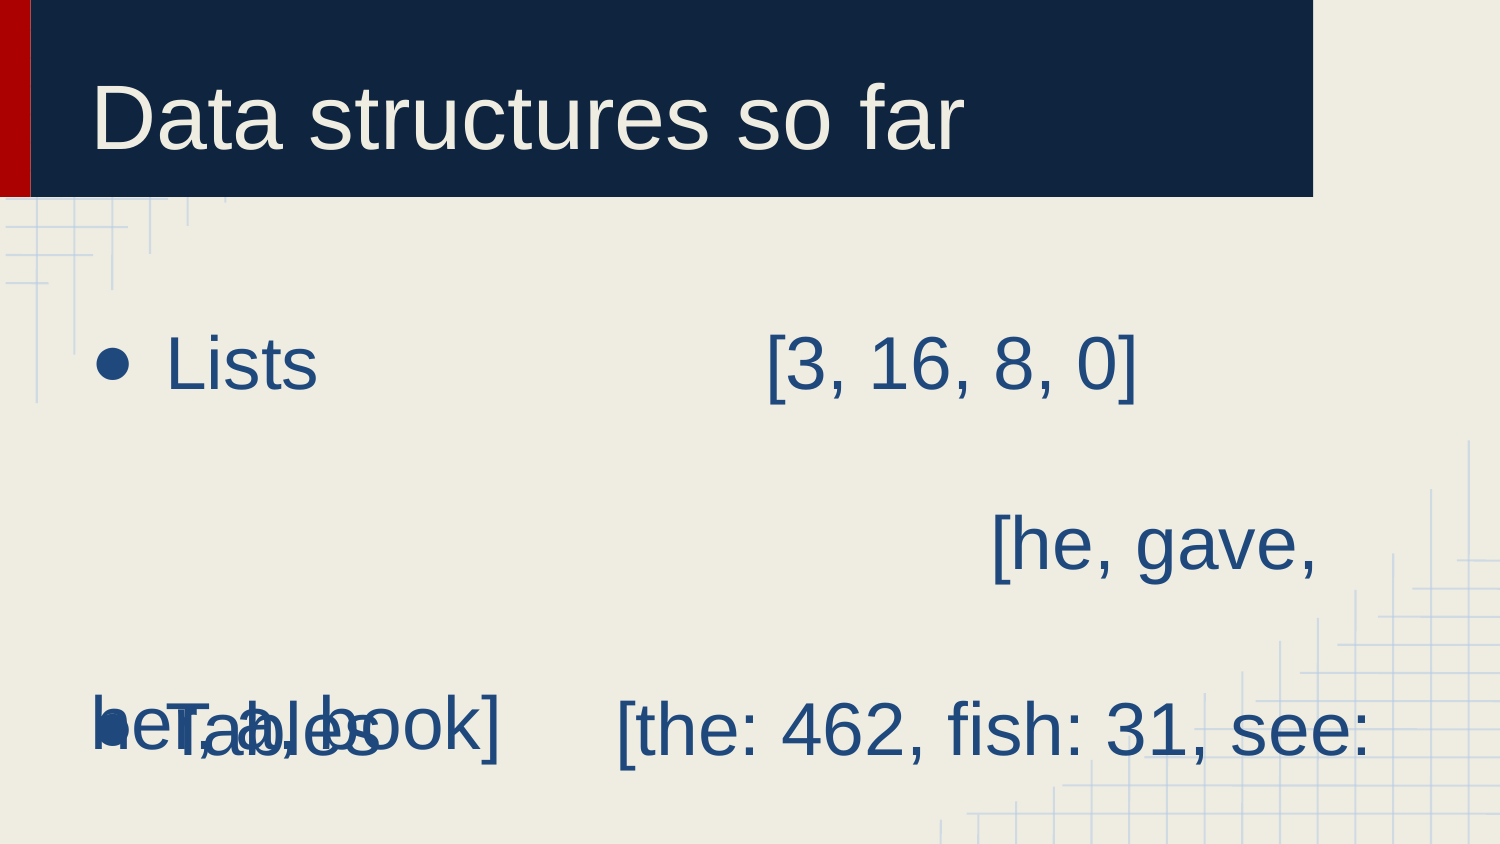

# Data structures so far
Lists			[3, 16, 8, 0]
						[he, gave, her, a, book]
Tables		[the: 462, fish: 31, see: 9]